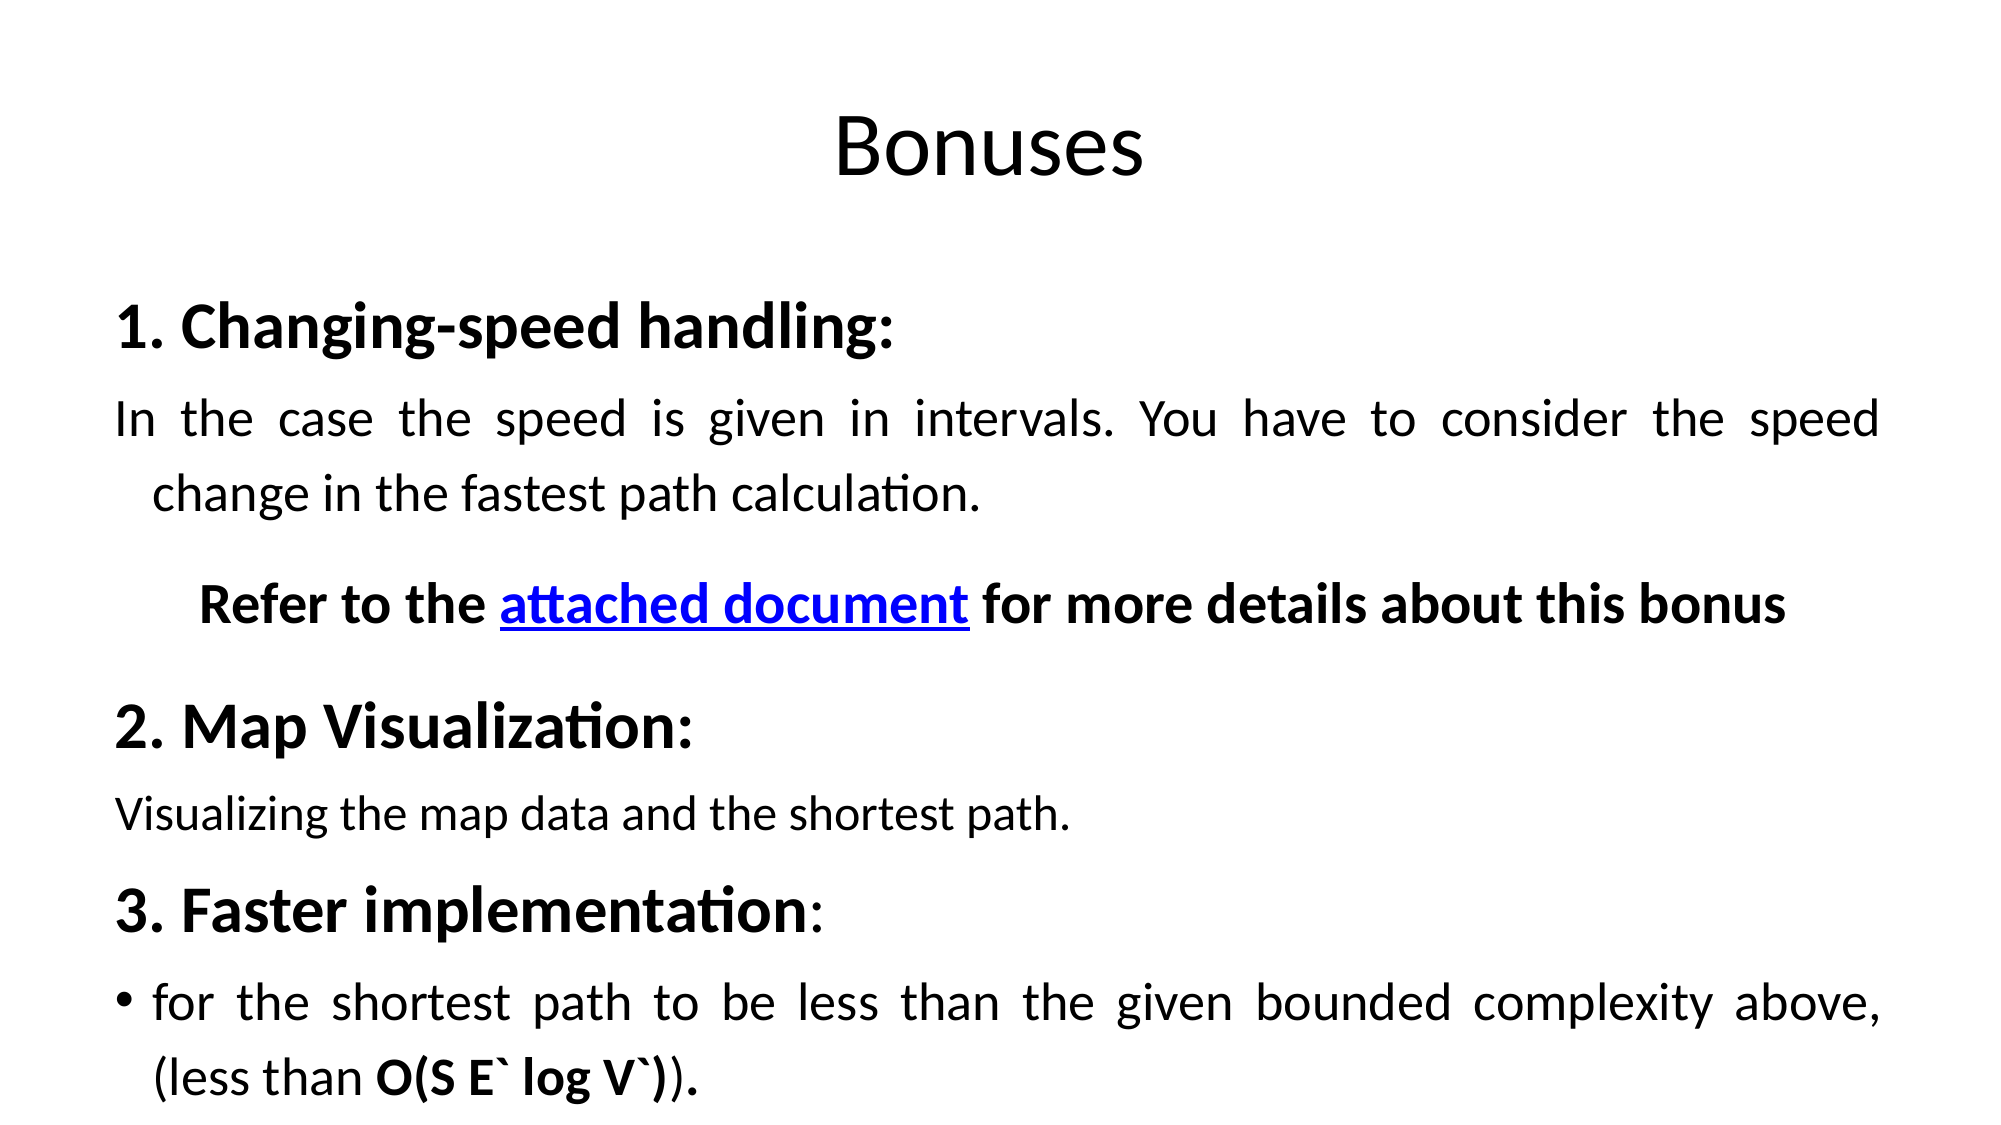

# Bonuses
1. Changing-speed handling:
In the case the speed is given in intervals. You have to consider the speed change in the fastest path calculation.
Refer to the attached document for more details about this bonus
2. Map Visualization:
Visualizing the map data and the shortest path.
3. Faster implementation:
for the shortest path to be less than the given bounded complexity above, (less than O(S E` log V`)).